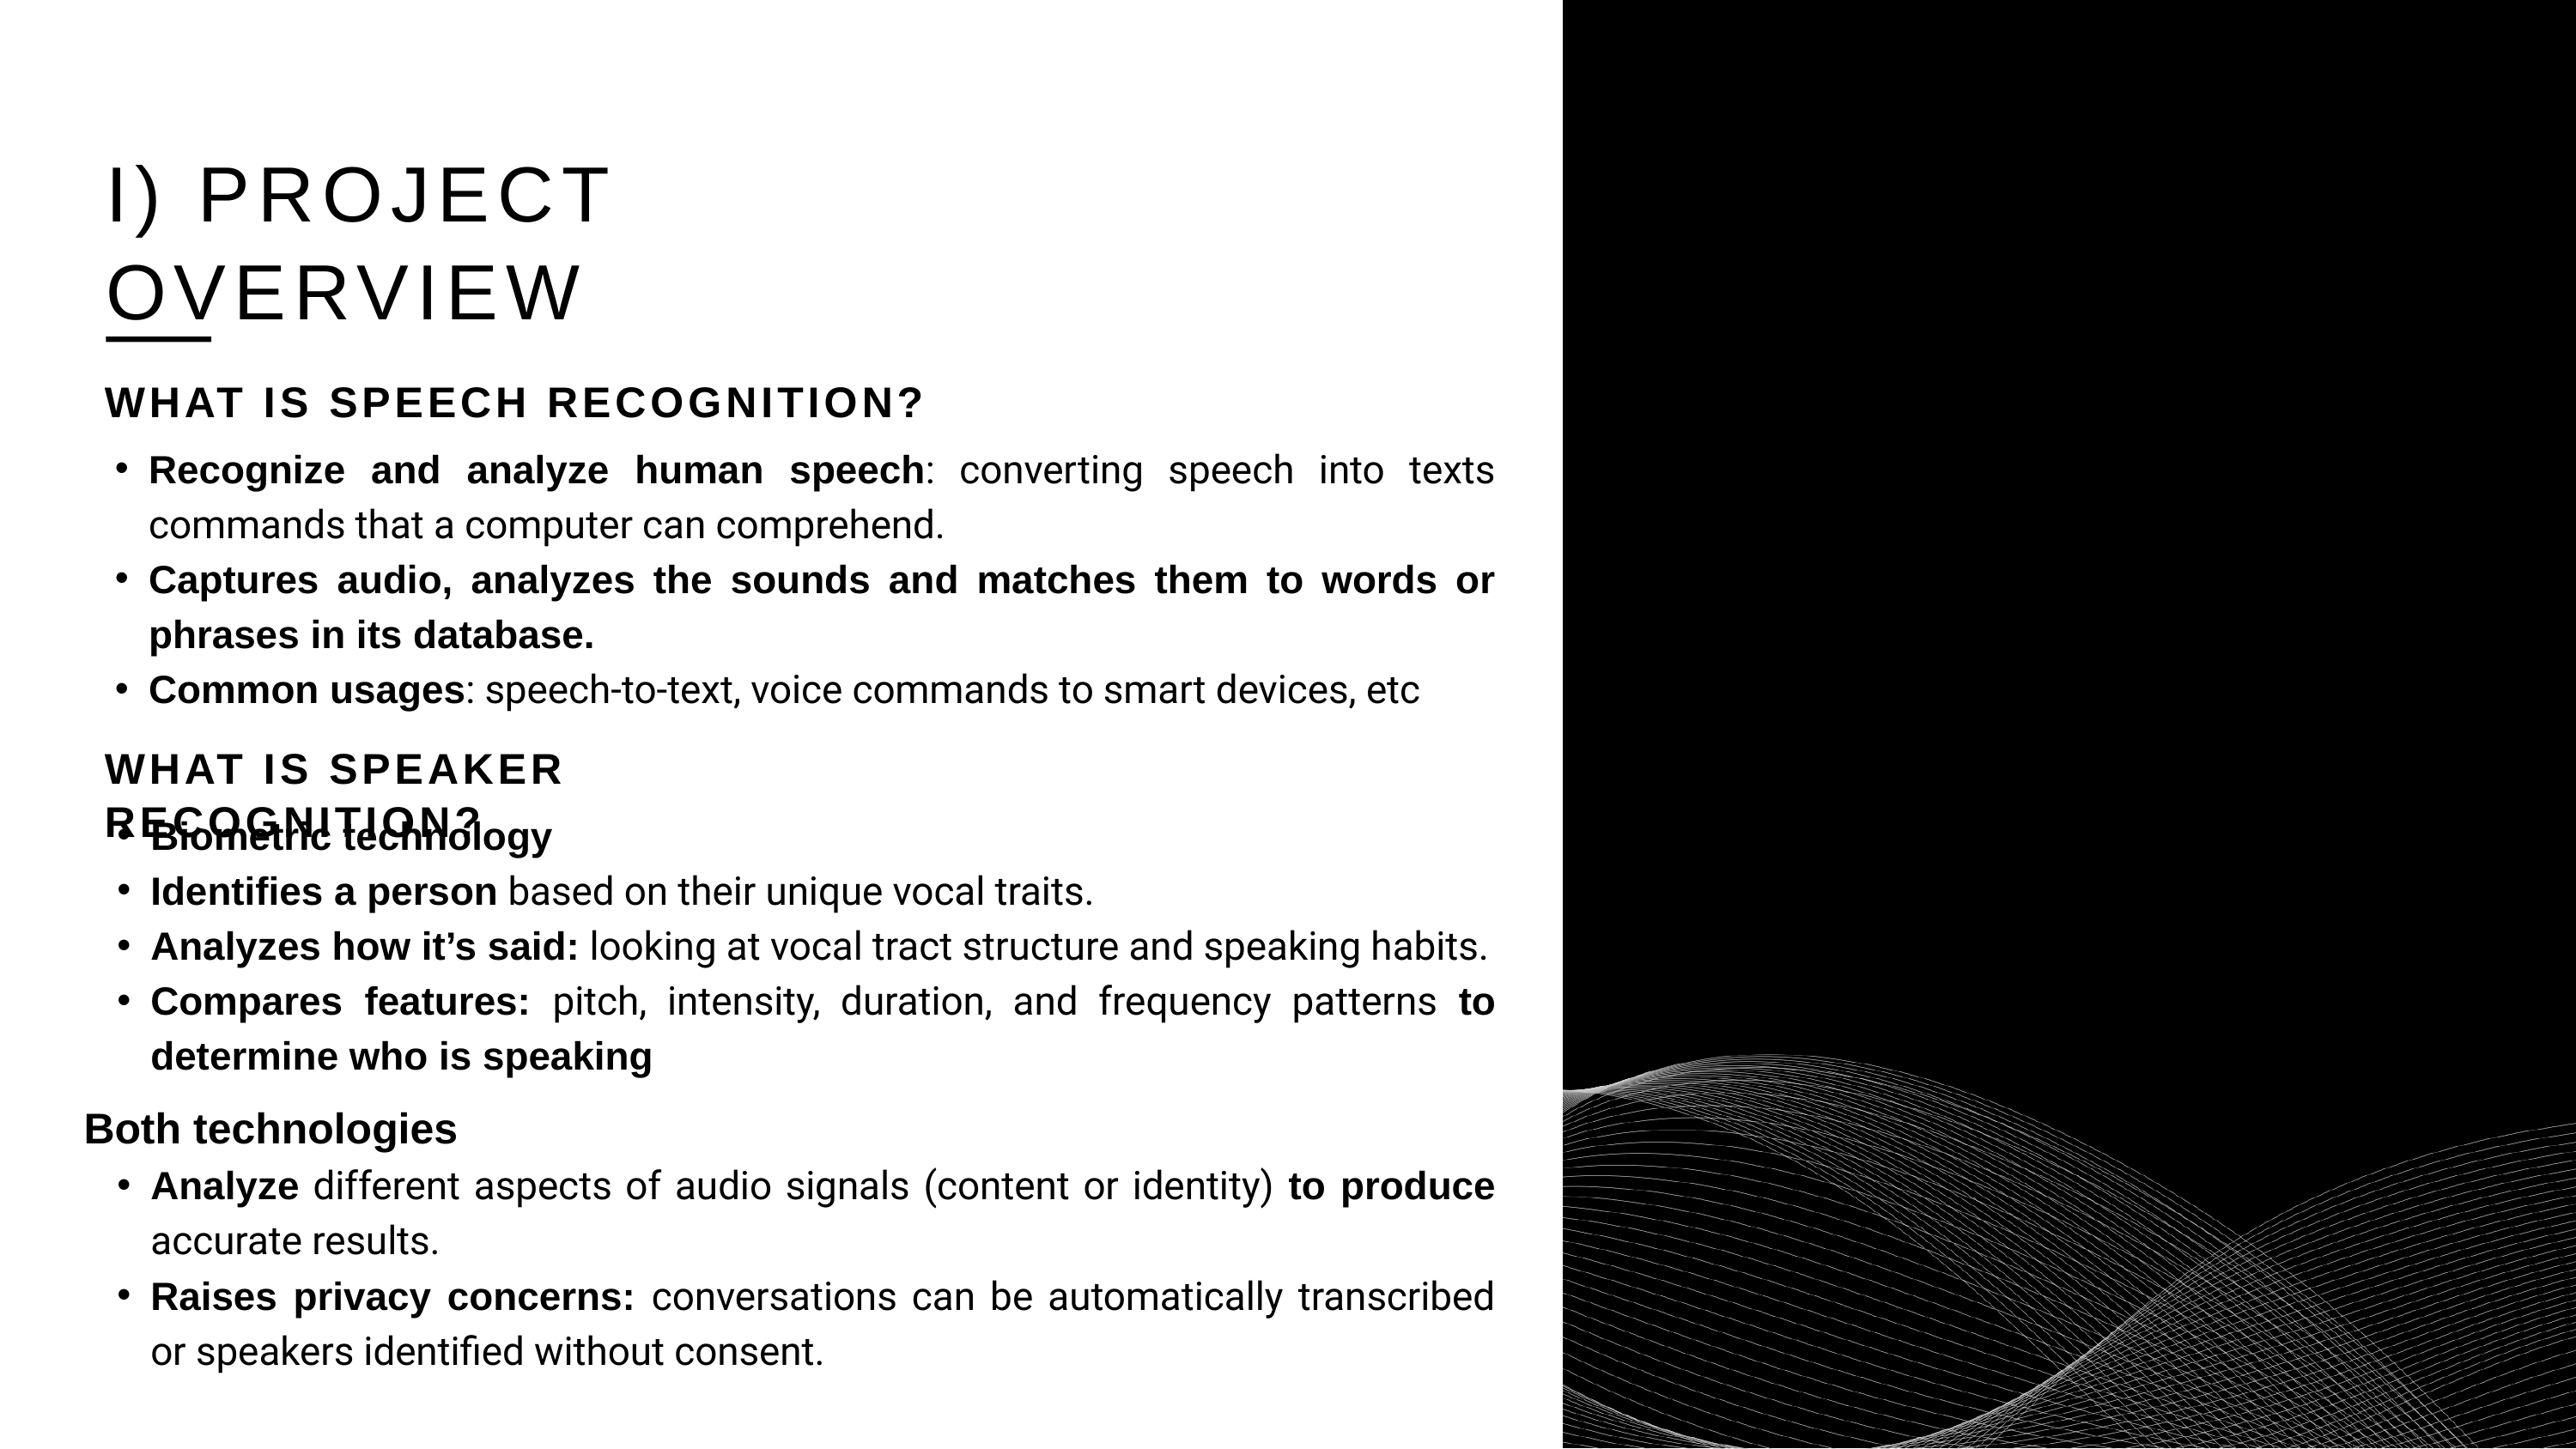

I) PROJECT OVERVIEW

WHAT IS SPEECH RECOGNITION?
Recognize and analyze human speech: converting speech into texts commands that a computer can comprehend.
Captures audio, analyzes the sounds and matches them to words or phrases in its database.
Common usages: speech-to-text, voice commands to smart devices, etc

WHAT IS SPEAKER RECOGNITION?
Biometric technology
Identifies a person based on their unique vocal traits.
Analyzes how it’s said: looking at vocal tract structure and speaking habits.
Compares features: pitch, intensity, duration, and frequency patterns to determine who is speaking

Both technologies
Analyze different aspects of audio signals (content or identity) to produce accurate results.
Raises privacy concerns: conversations can be automatically transcribed or speakers identified without consent.